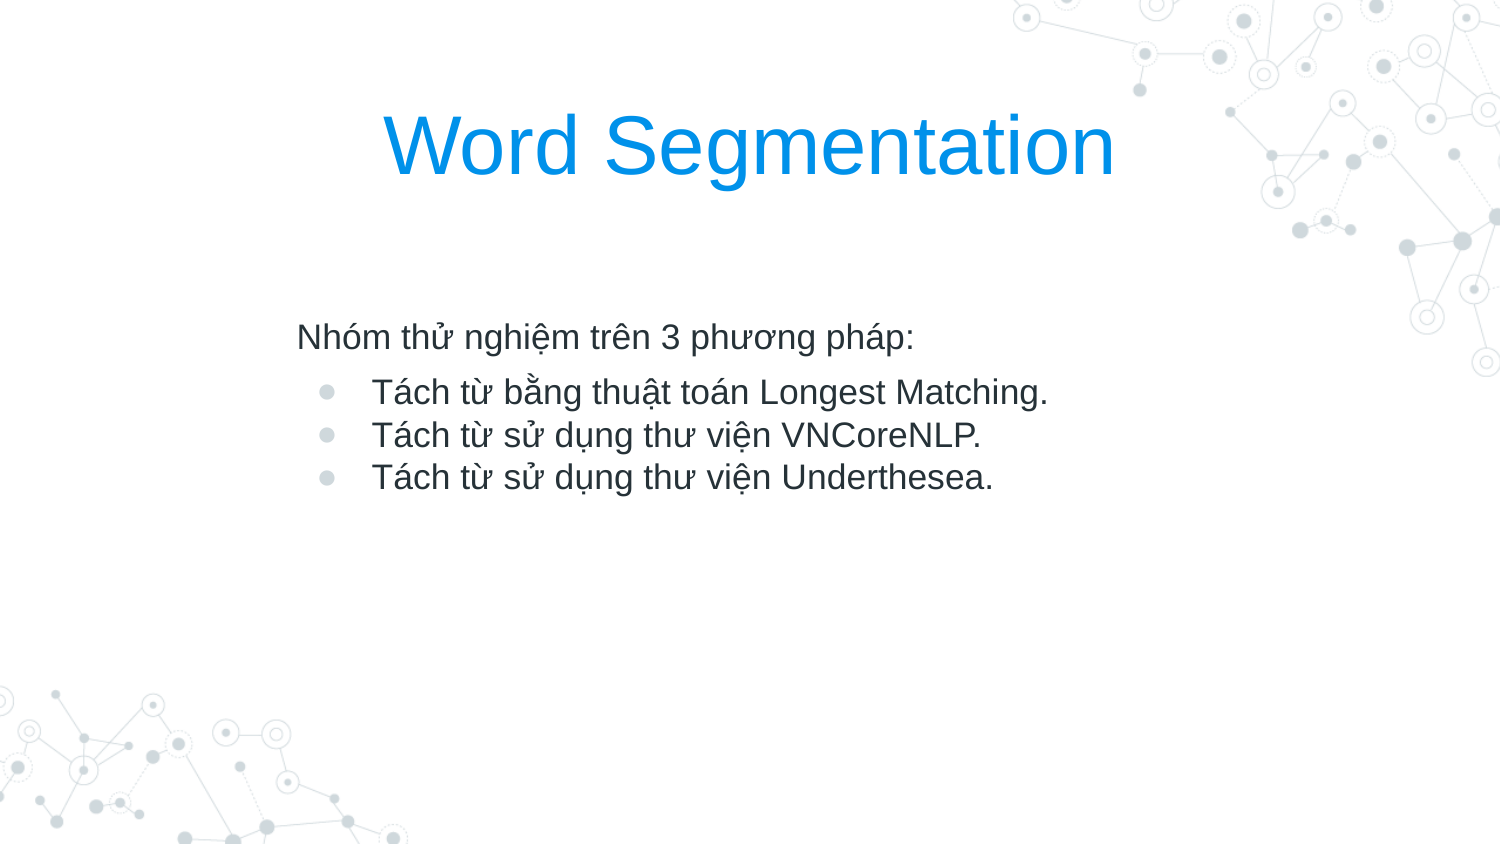

# Word Segmentation
Nhóm thử nghiệm trên 3 phương pháp:
Tách từ bằng thuật toán Longest Matching.
Tách từ sử dụng thư viện VNCoreNLP.
Tách từ sử dụng thư viện Underthesea.